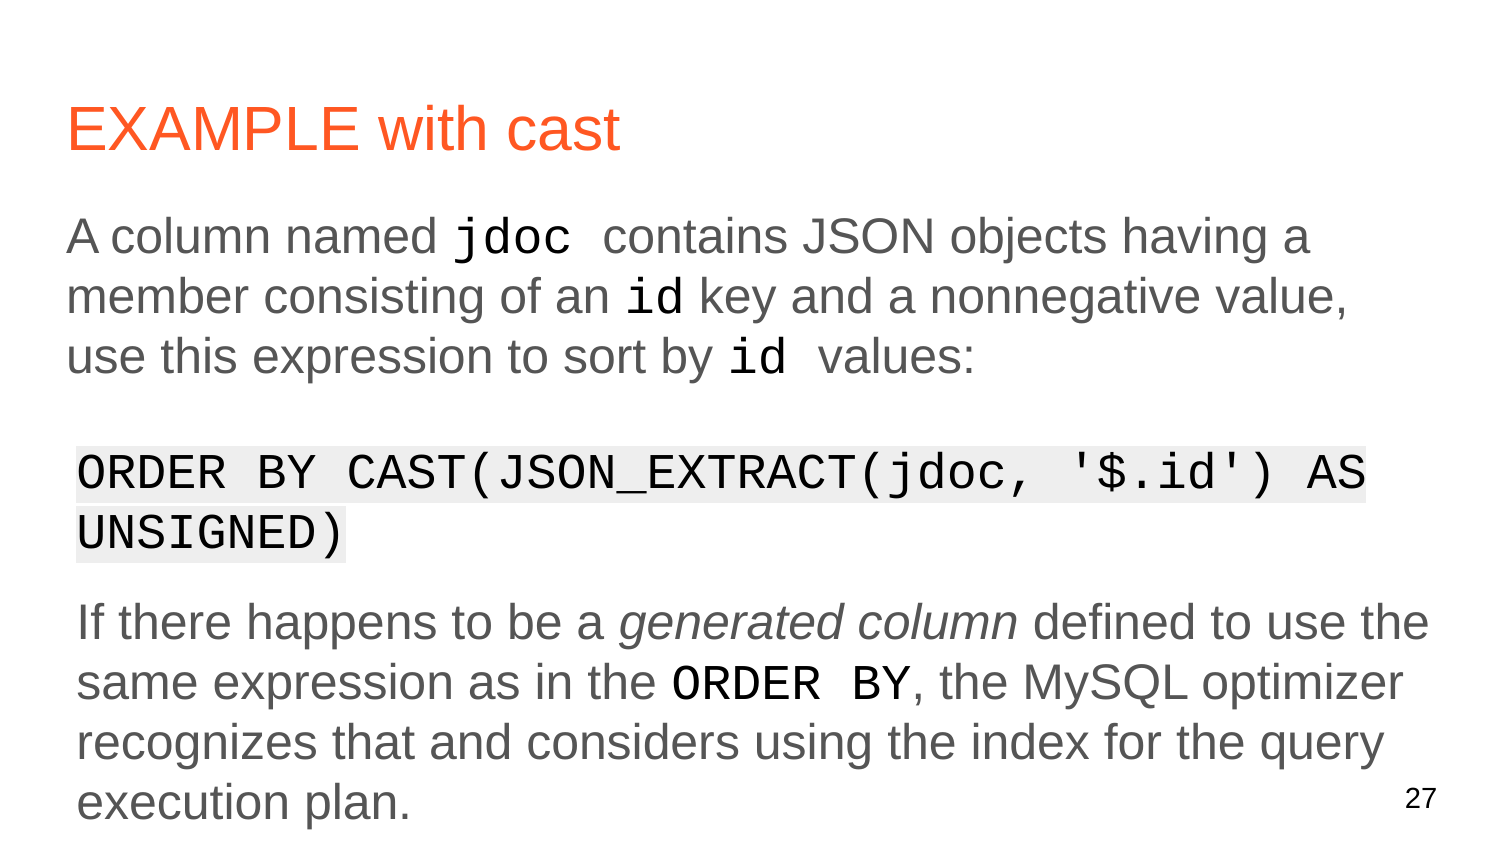

# EXAMPLE with cast
A column named jdoc contains JSON objects having a member consisting of an id key and a nonnegative value, use this expression to sort by id values:
ORDER BY CAST(JSON_EXTRACT(jdoc, '$.id') AS UNSIGNED)
If there happens to be a generated column defined to use the same expression as in the ORDER BY, the MySQL optimizer recognizes that and considers using the index for the query execution plan.

27